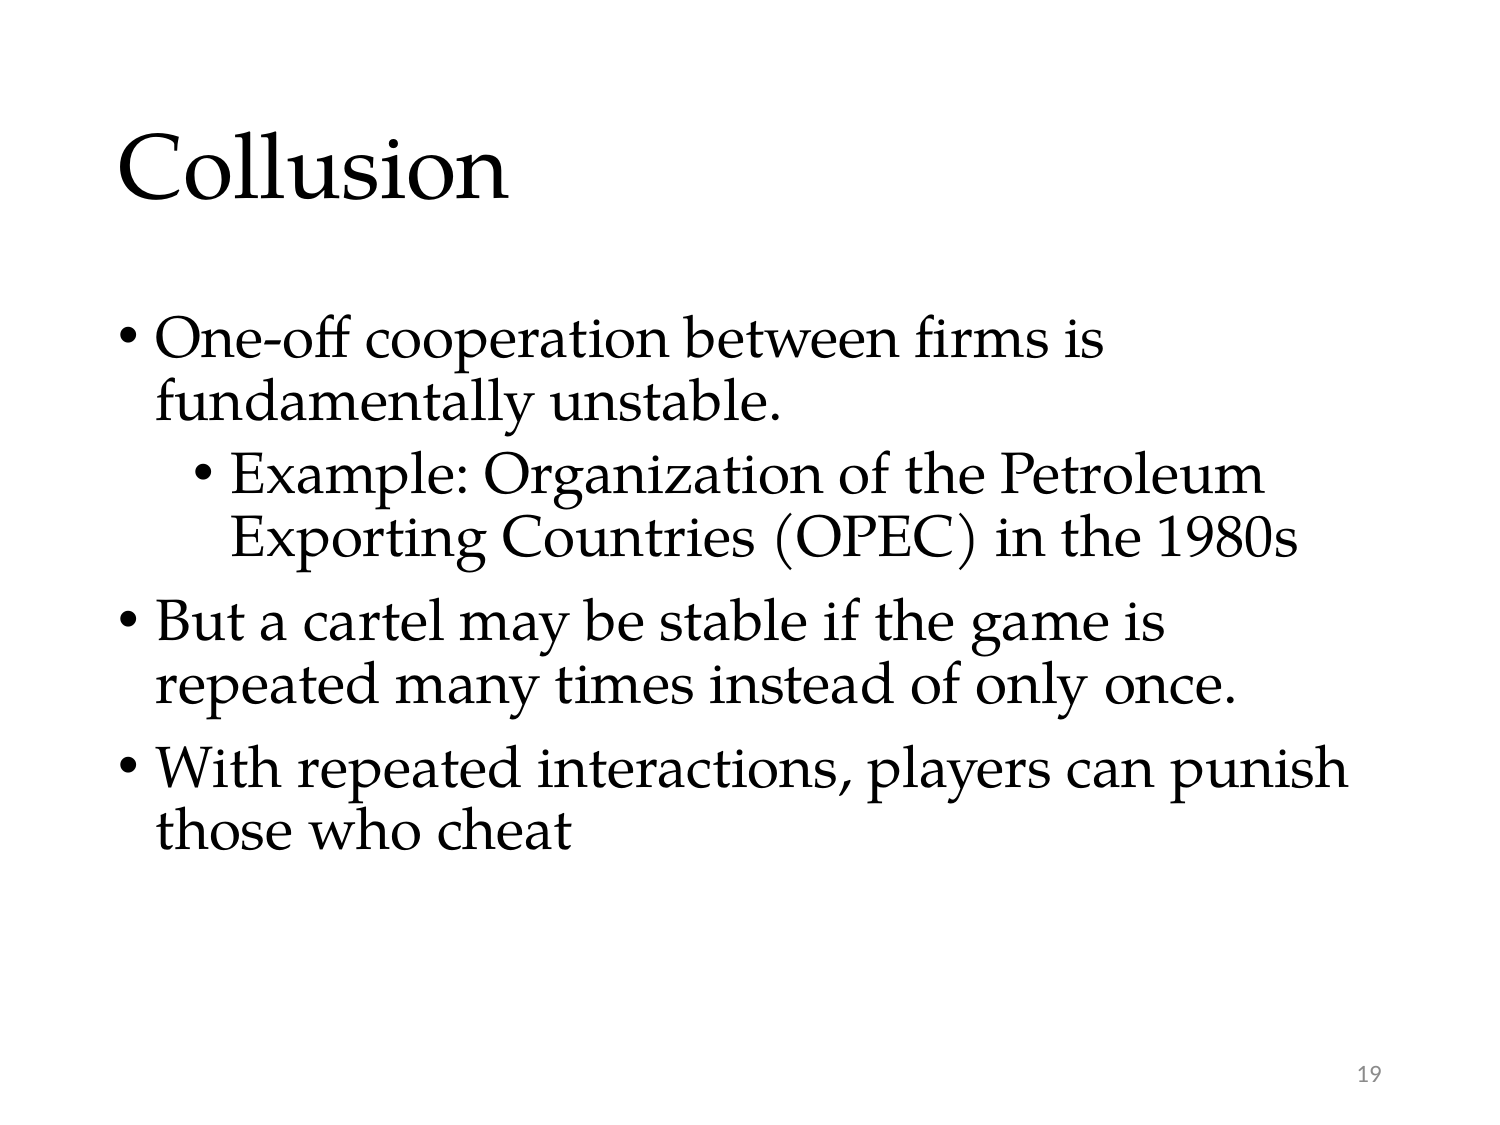

# Collusion
One-off cooperation between firms is fundamentally unstable.
Example: Organization of the Petroleum Exporting Countries (OPEC) in the 1980s
But a cartel may be stable if the game is repeated many times instead of only once.
With repeated interactions, players can punish those who cheat

19